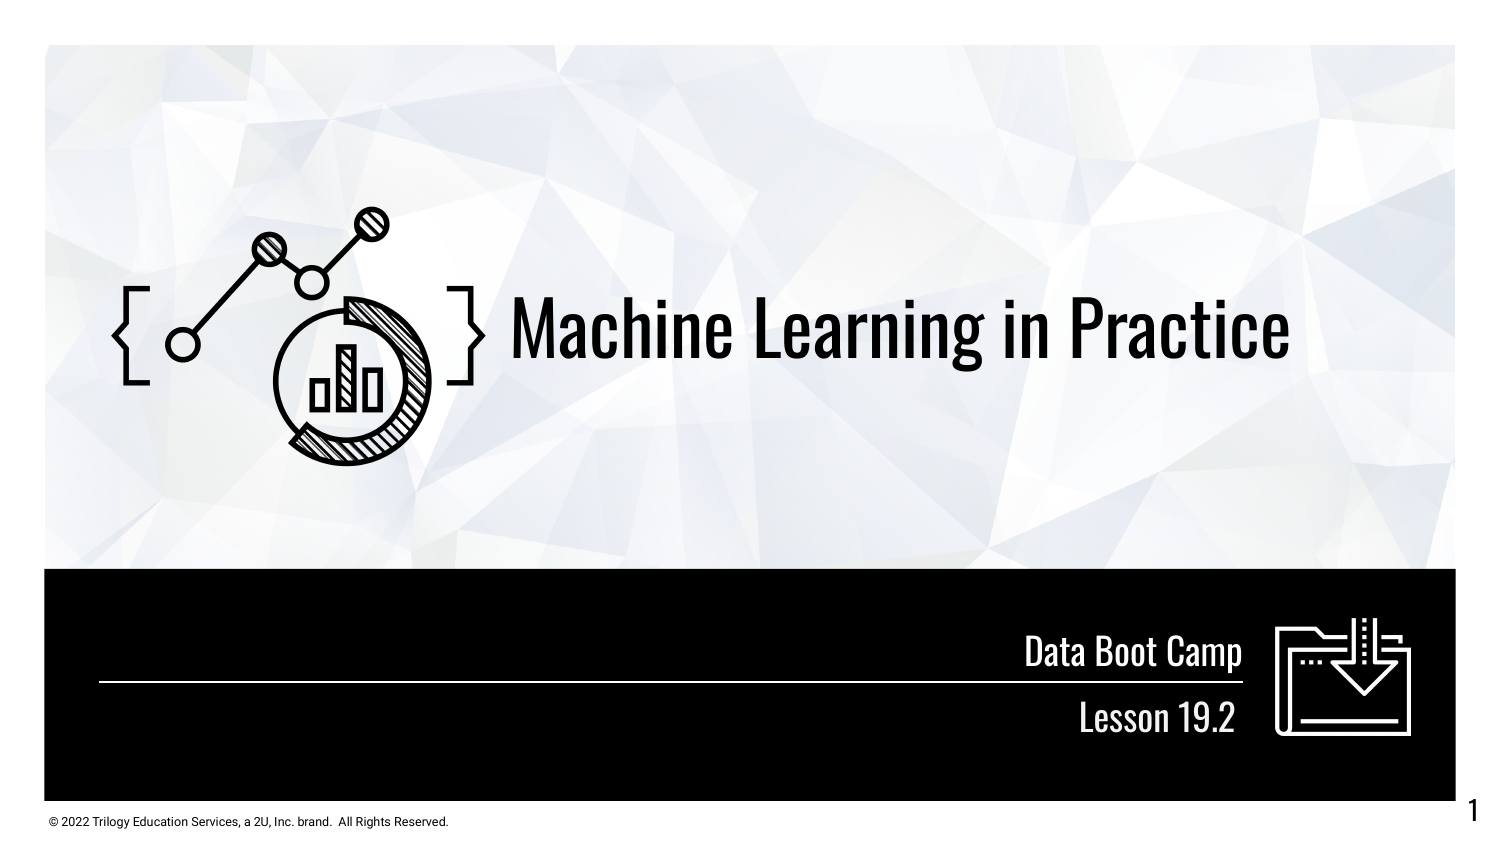

# Machine Learning in Practice
Lesson 19.2
1